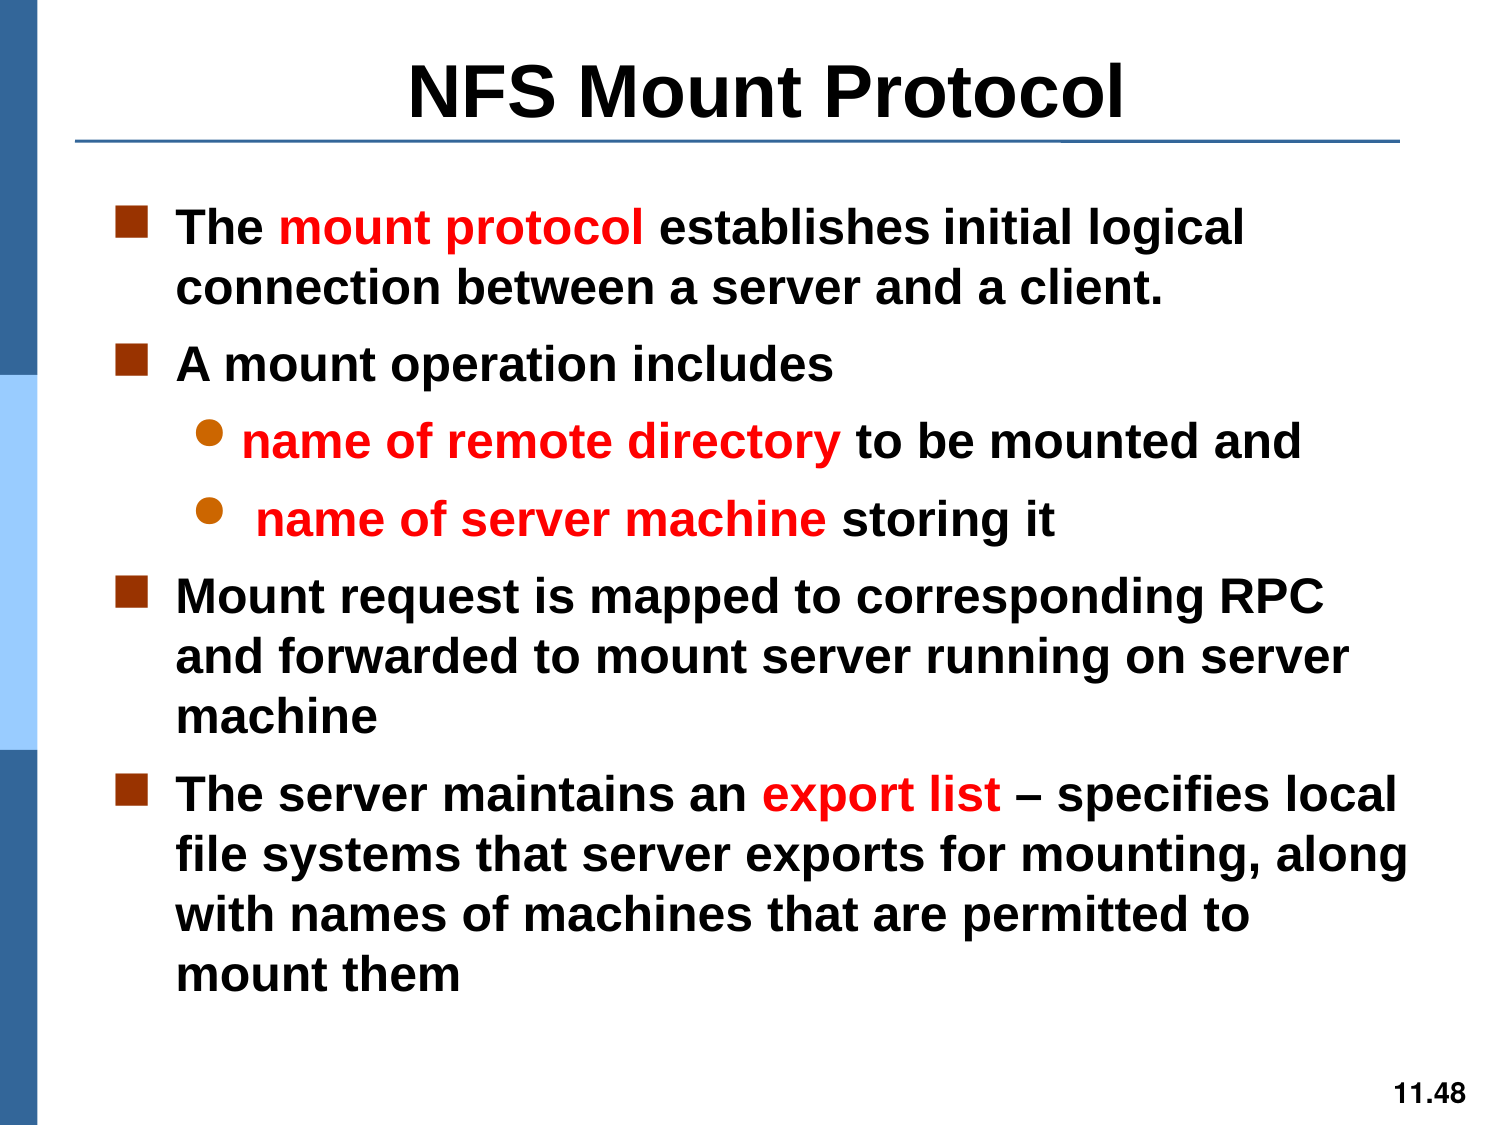

# NFS Mount Protocol
The mount protocol establishes initial logical connection between a server and a client.
A mount operation includes
name of remote directory to be mounted and
 name of server machine storing it
Mount request is mapped to corresponding RPC and forwarded to mount server running on server machine
The server maintains an export list – specifies local file systems that server exports for mounting, along with names of machines that are permitted to mount them